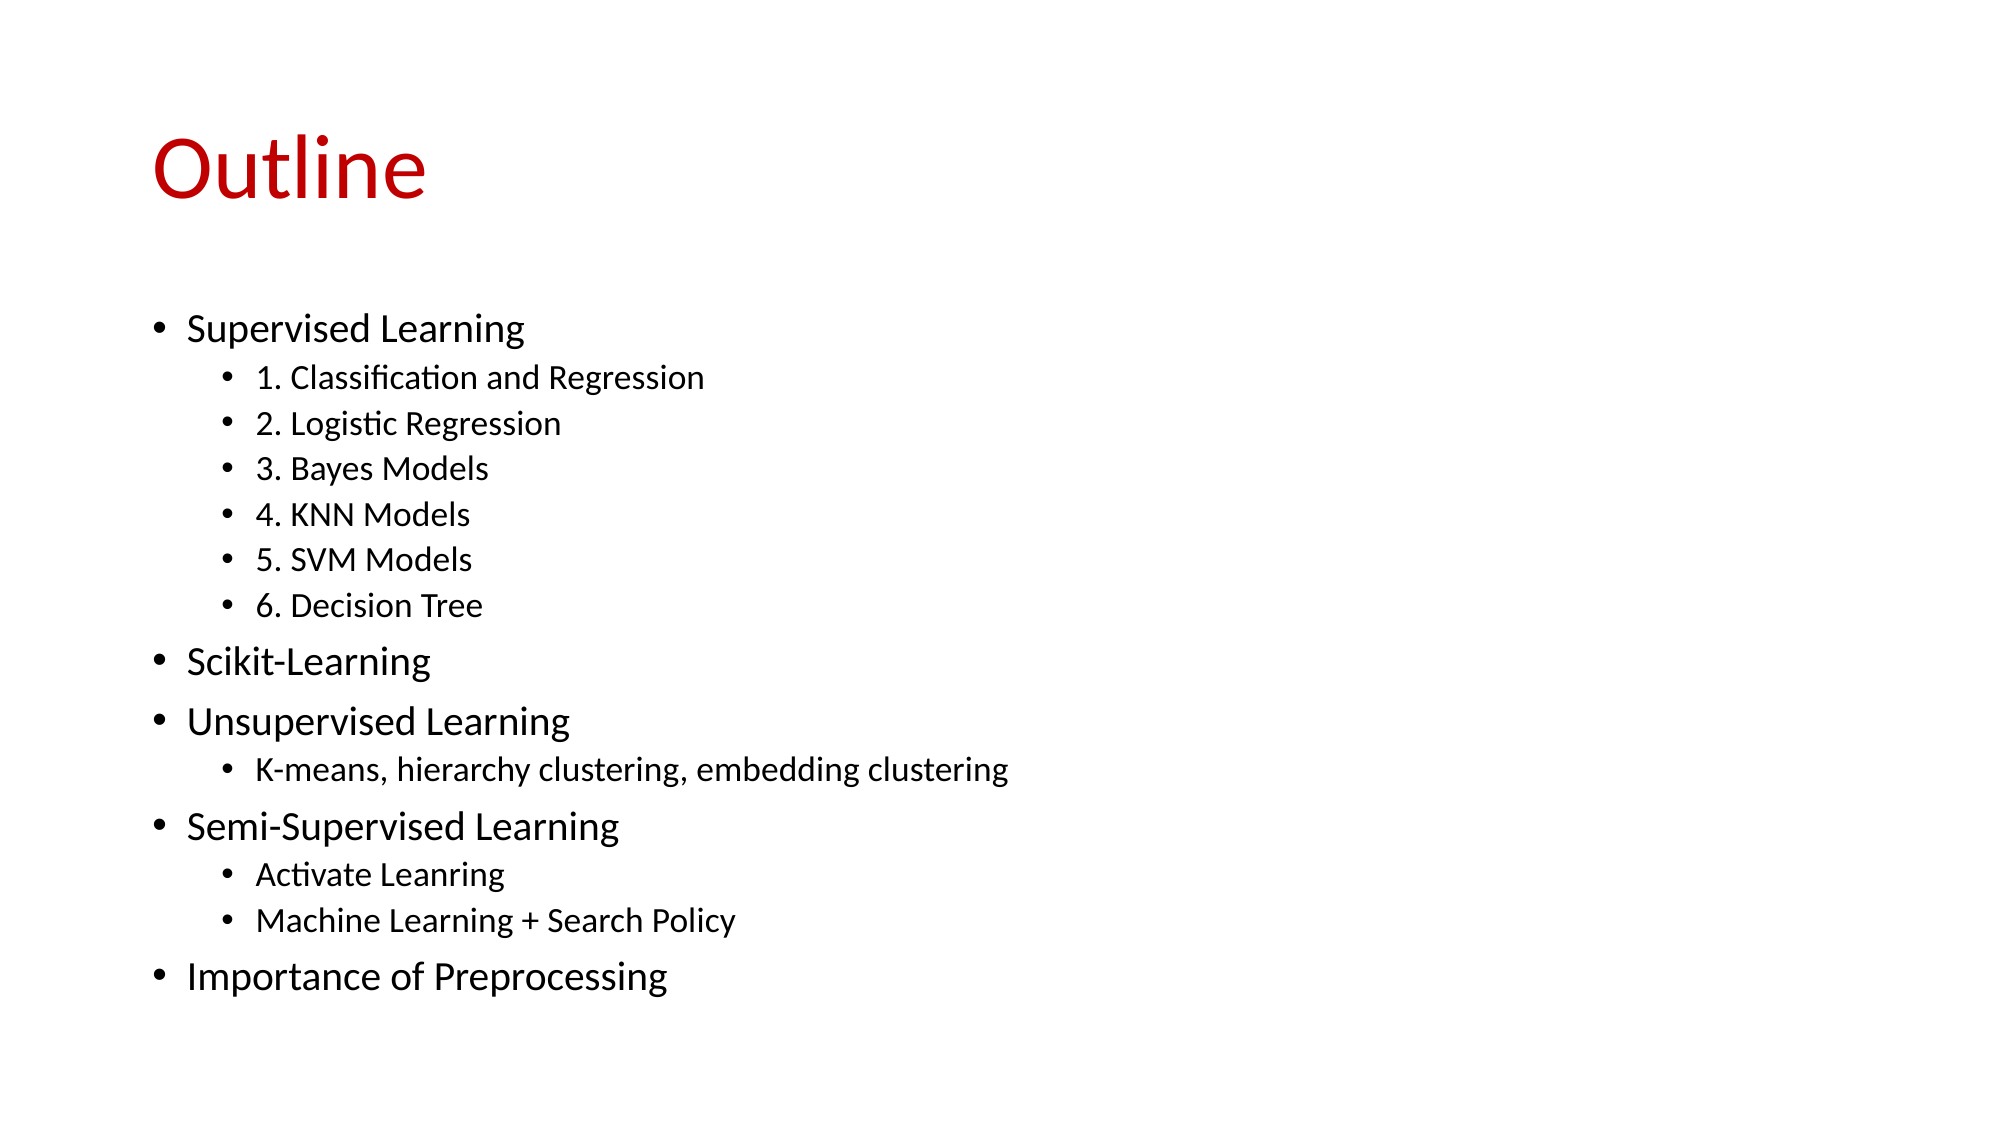

# Outline
Supervised Learning
1. Classification and Regression
2. Logistic Regression
3. Bayes Models
4. KNN Models
5. SVM Models
6. Decision Tree
Scikit-Learning
Unsupervised Learning
K-means, hierarchy clustering, embedding clustering
Semi-Supervised Learning
Activate Leanring
Machine Learning + Search Policy
Importance of Preprocessing